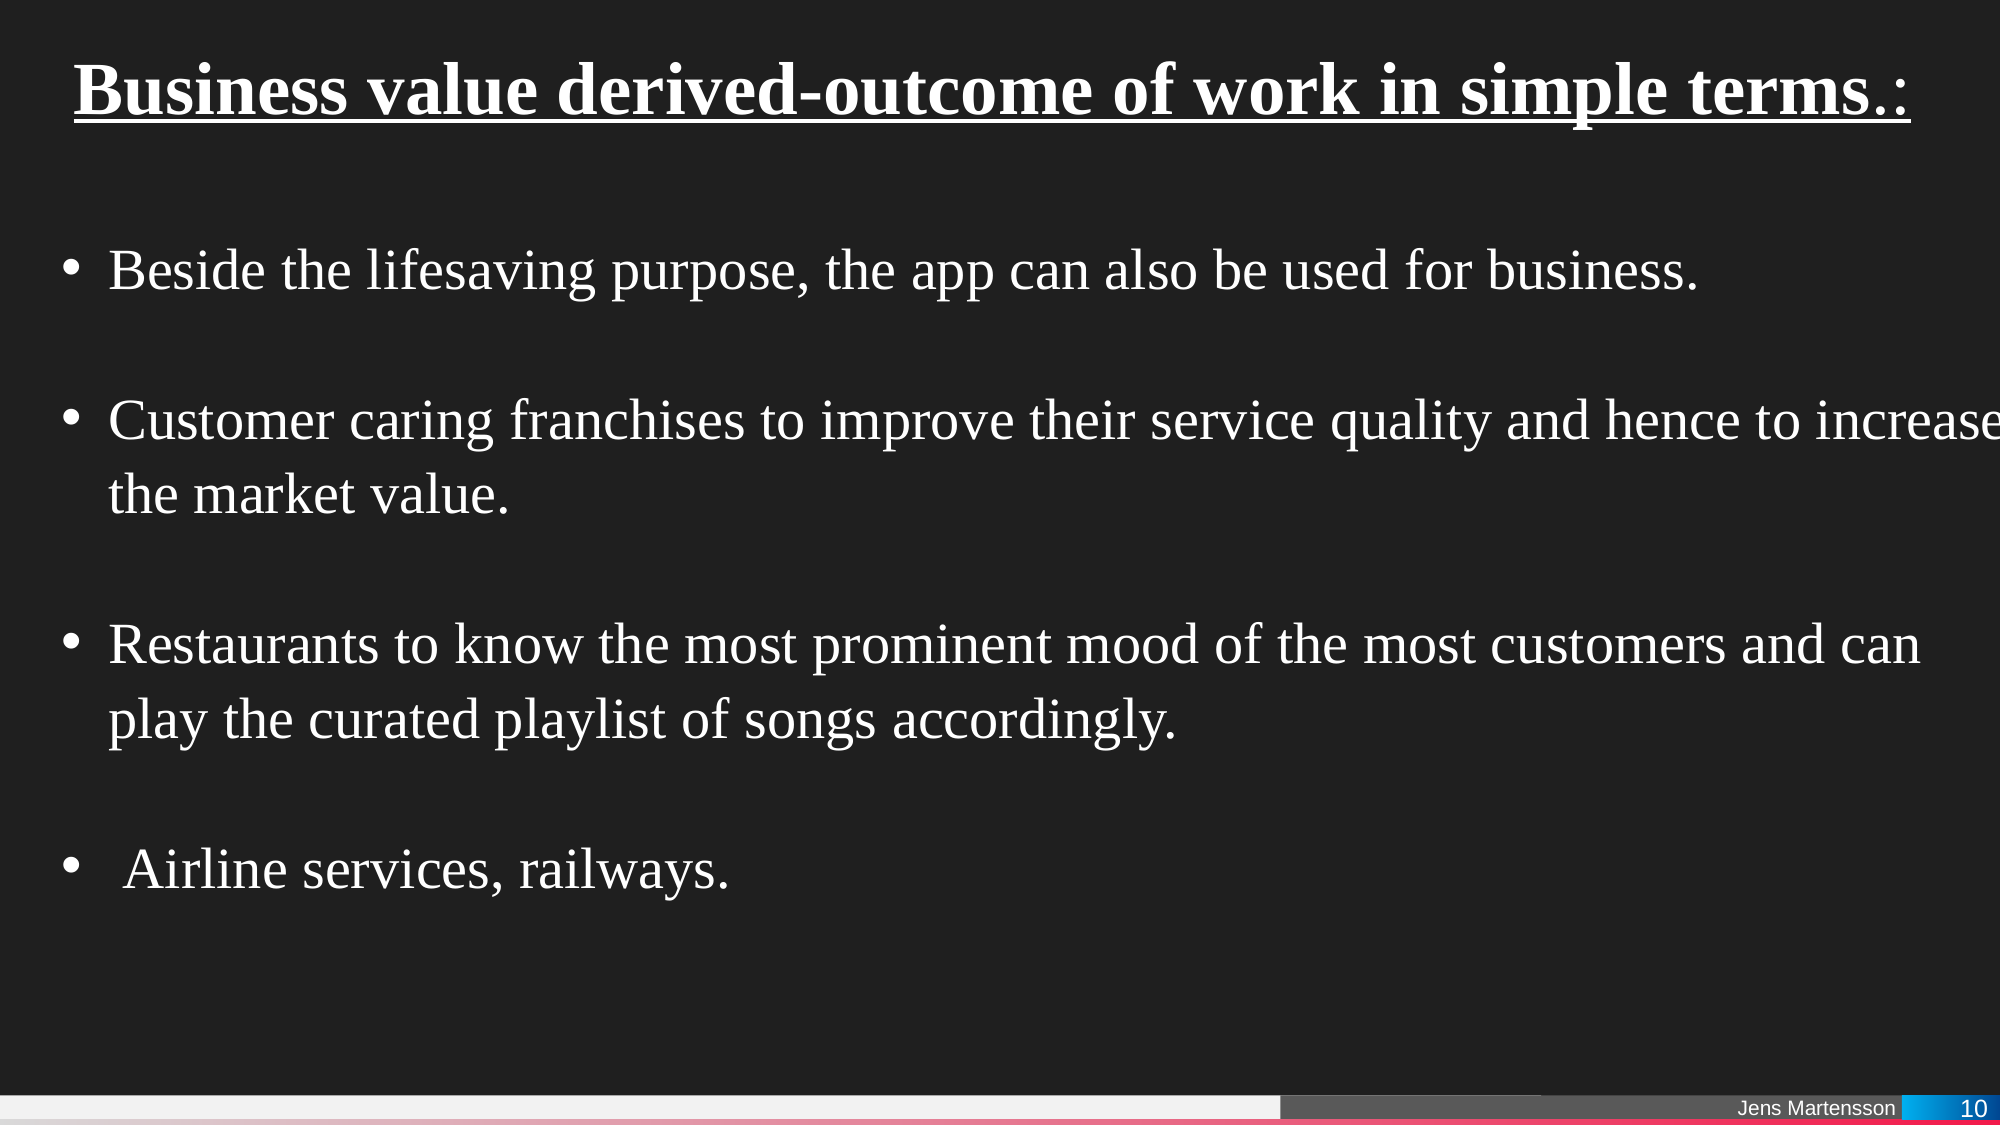

Business value derived-outcome of work in simple terms.:

Beside the lifesaving purpose, the app can also be used for business.

Customer caring franchises to improve their service quality and hence to increase the market value.

Restaurants to know the most prominent mood of the most customers and can play the curated playlist of songs accordingly.

 Airline services, railways.

10